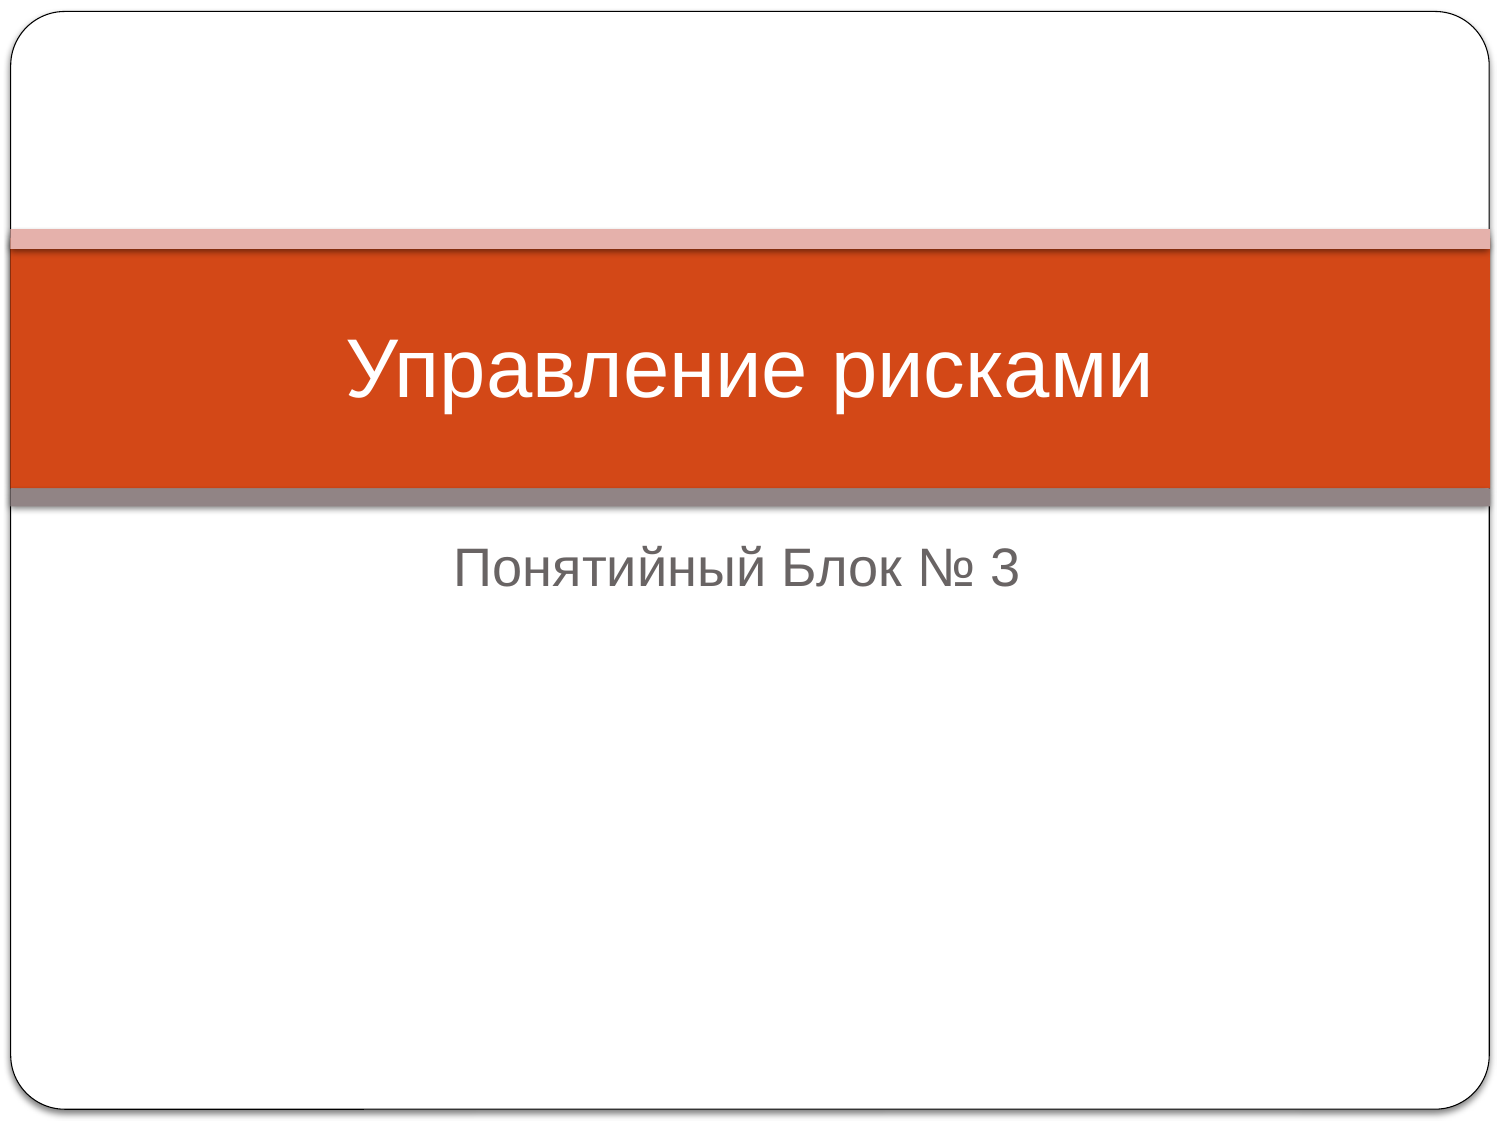

# Управление рисками
Понятийный Блок № 3